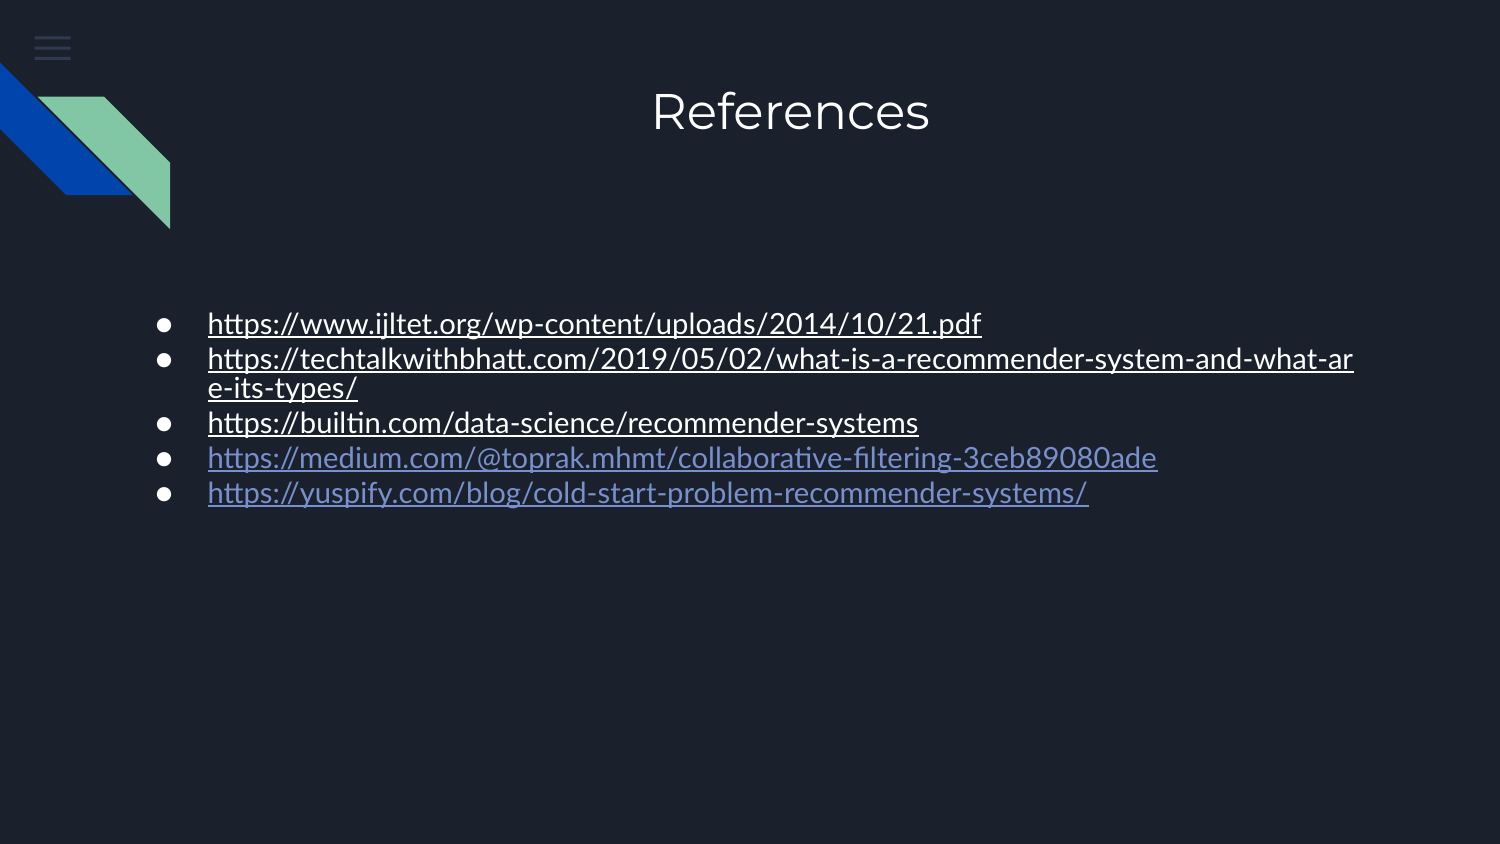

# References
https://www.ijltet.org/wp-content/uploads/2014/10/21.pdf
https://techtalkwithbhatt.com/2019/05/02/what-is-a-recommender-system-and-what-are-its-types/
https://builtin.com/data-science/recommender-systems
https://medium.com/@toprak.mhmt/collaborative-filtering-3ceb89080ade
https://yuspify.com/blog/cold-start-problem-recommender-systems/